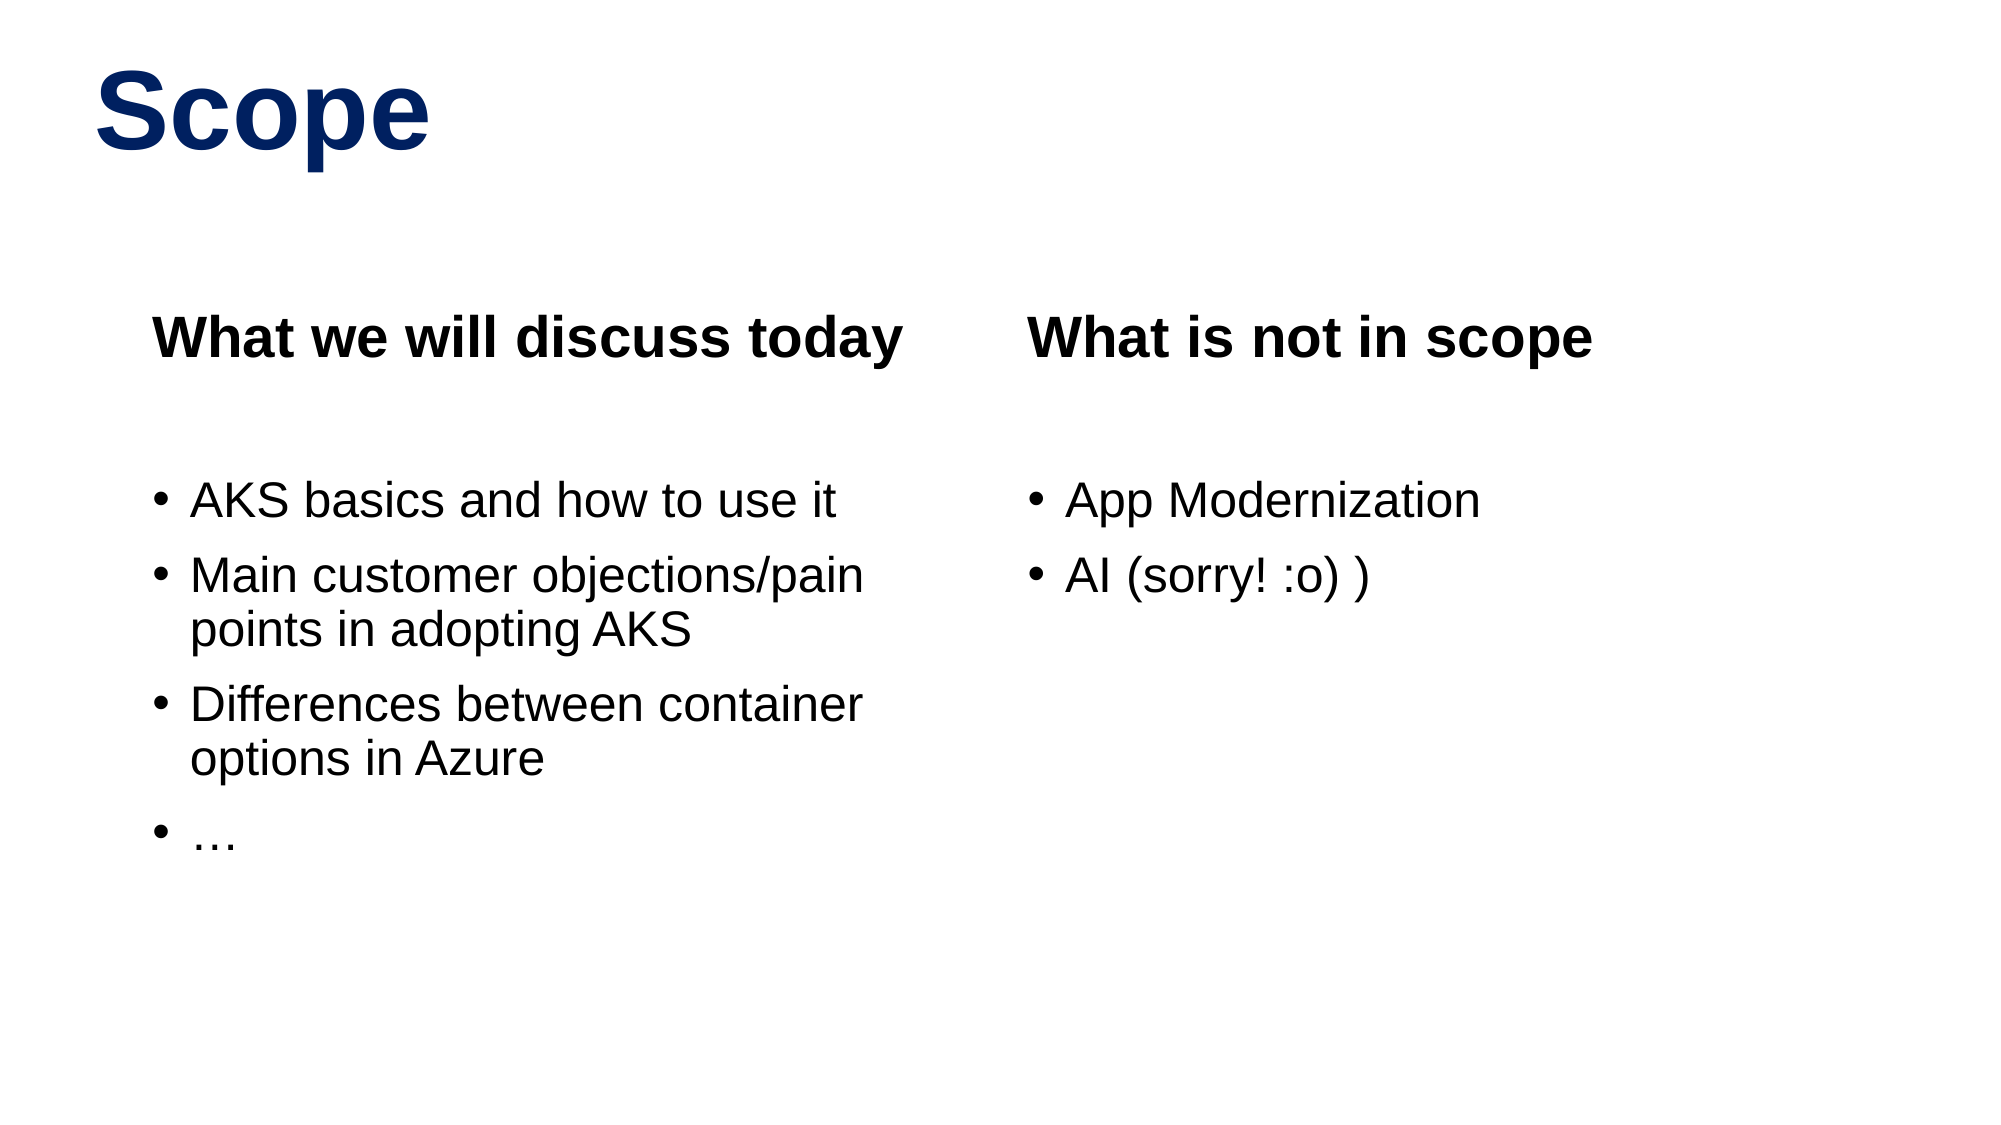

Scope
What we will discuss today

AKS basics and how to use it
Main customer objections/pain points in adopting AKS
Differences between container options in Azure
…

What is not in scope

App Modernization
AI (sorry! :o) )